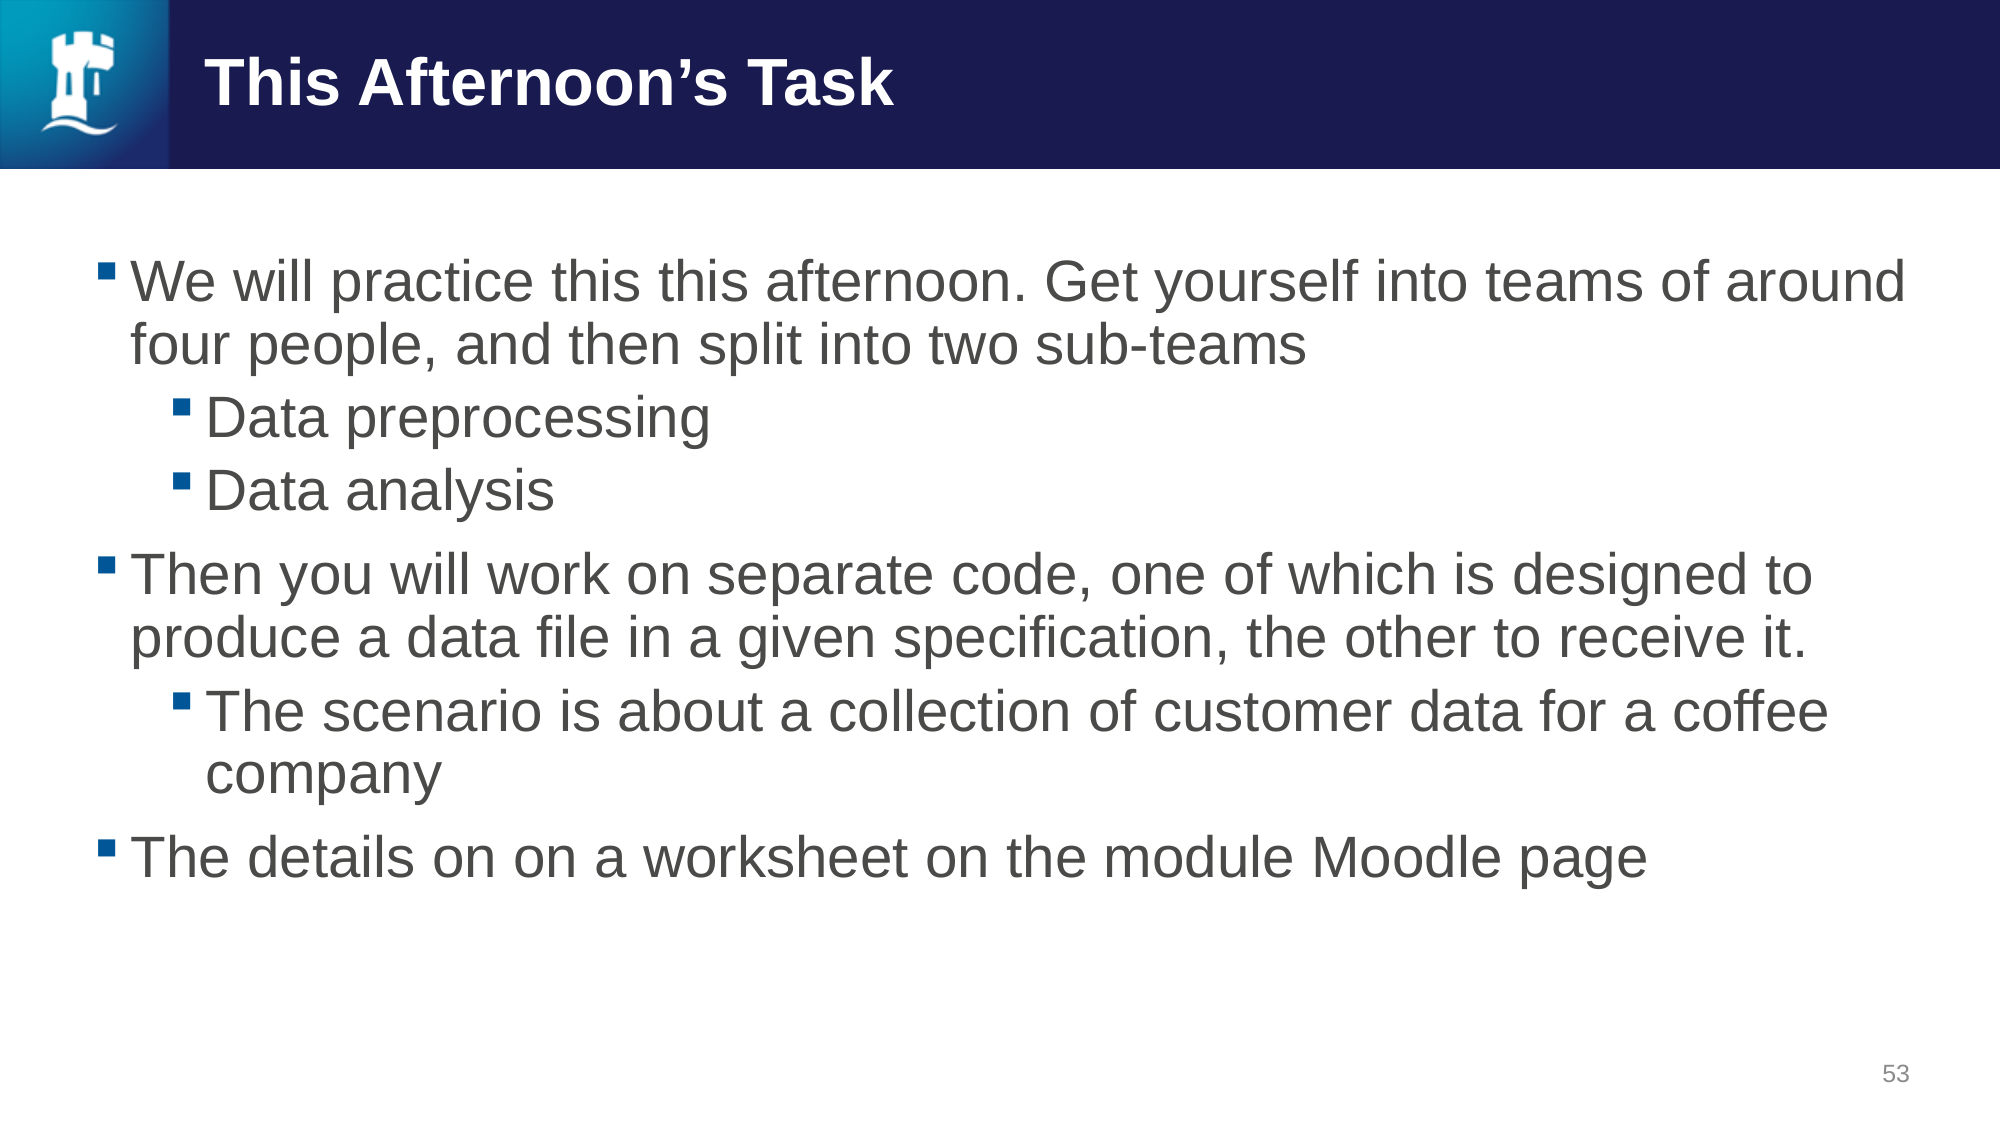

# This Afternoon’s Task
We will practice this this afternoon. Get yourself into teams of around four people, and then split into two sub-teams
Data preprocessing
Data analysis
Then you will work on separate code, one of which is designed to produce a data file in a given specification, the other to receive it.
The scenario is about a collection of customer data for a coffee company
The details on on a worksheet on the module Moodle page
53